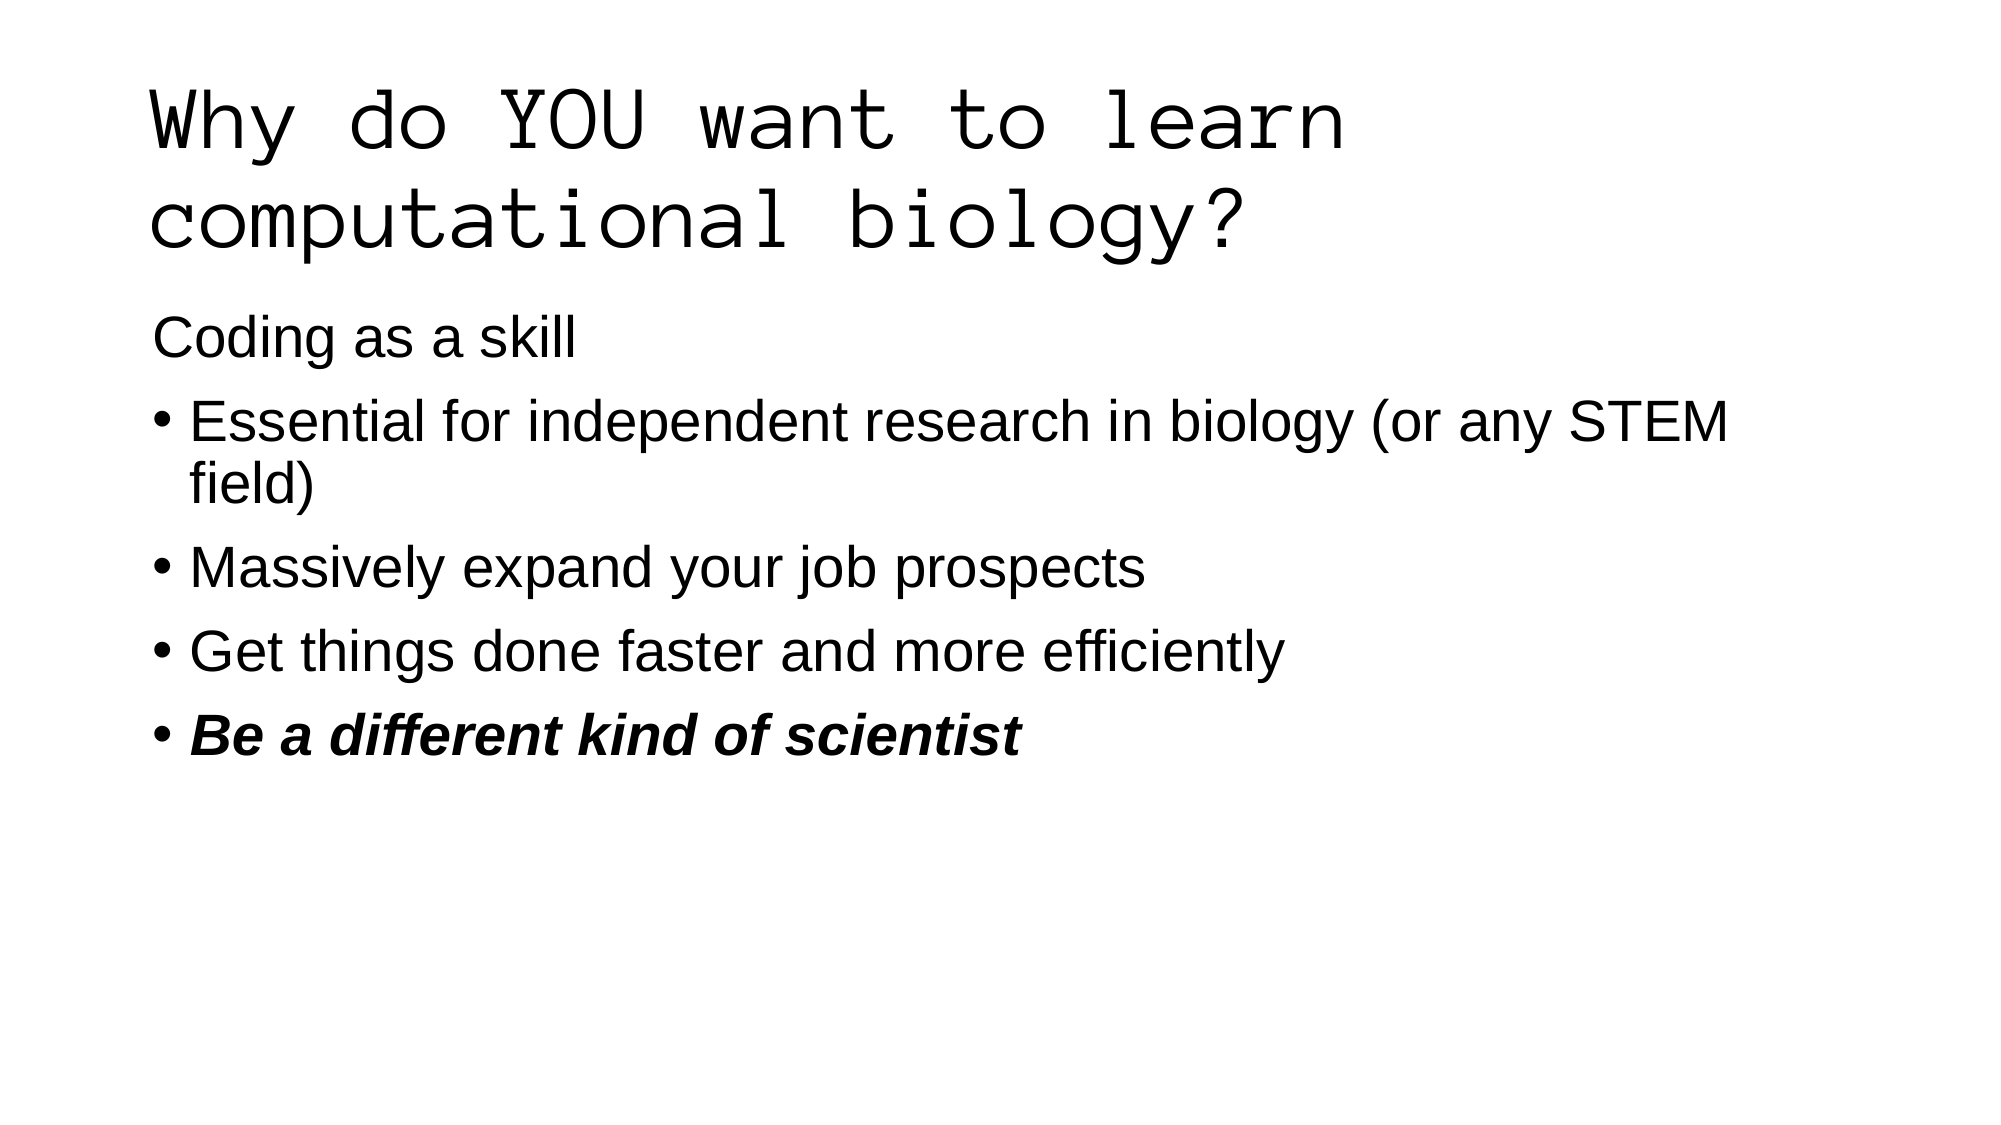

# Why do YOU want to learn computational biology?
Coding as a skill
Essential for independent research in biology (or any STEM field)
Massively expand your job prospects
Get things done faster and more efficiently
Be a different kind of scientist